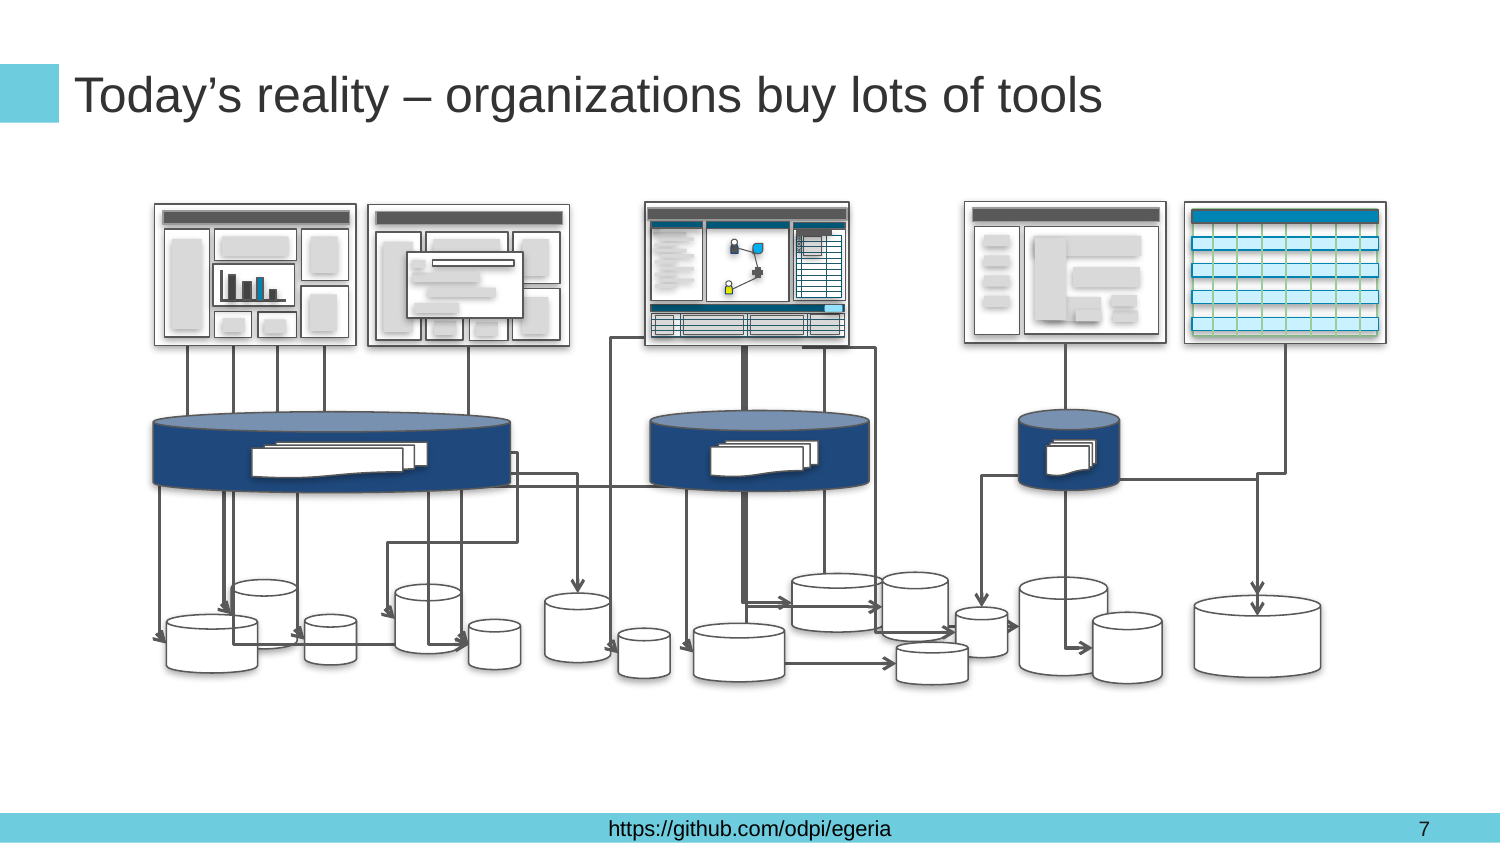

# Today’s reality – organizations buy lots of tools

7